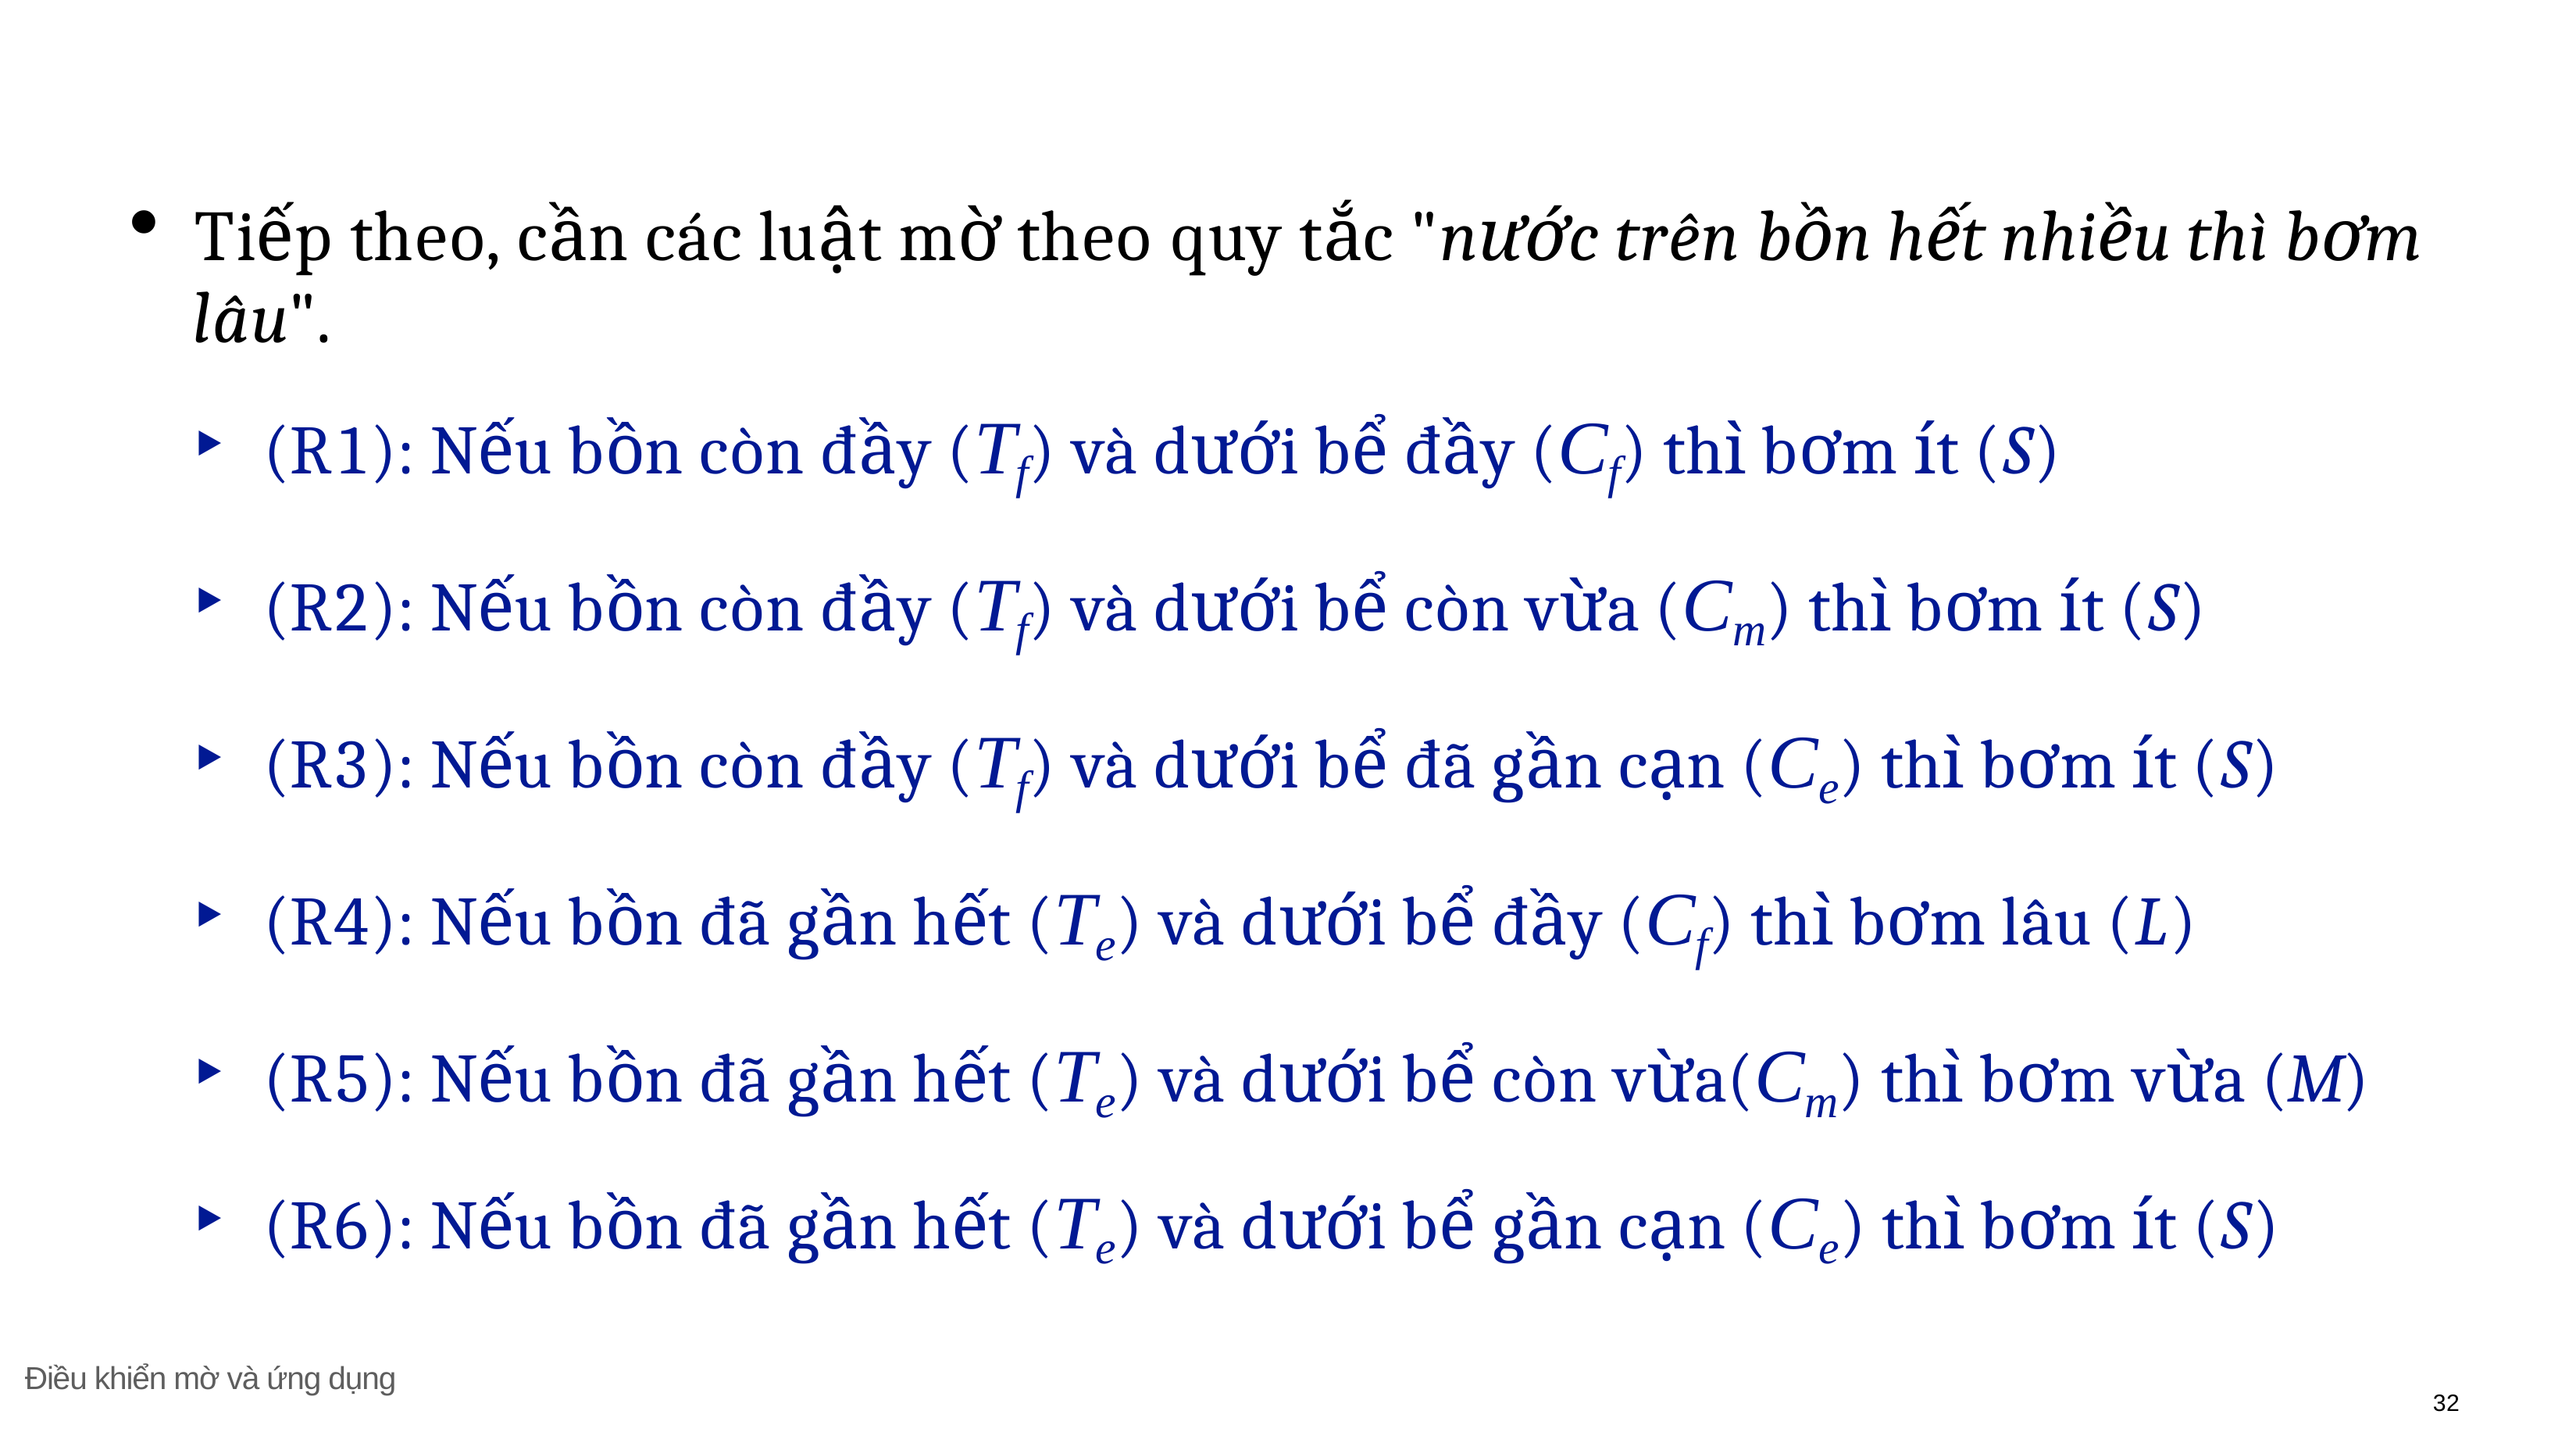

Tiếp theo, cần các luật mờ theo quy tắc "nước trên bồn hết nhiều thì bơm lâu".
(R1): Nếu bồn còn đầy (Tf) và dưới bể đầy (Cf) thı̀ bơm ı́t (S)
(R2): Nếu bồn còn đầy (Tf) và dưới bể còn vừa (Cm) thı̀ bơm ı́t (S)
(R3): Nếu bồn còn đầy (Tf) và dưới bể đã gần cạn (Ce) thı̀ bơm ı́t (S)
(R4): Nếu bồn đã gần hết (Te) và dưới bể đầy (Cf) thı̀ bơm lâu (L)
(R5): Nếu bồn đã gần hết (Te) và dưới bể còn vừa(Cm) thı̀ bơm vừa (M)
(R6): Nếu bồn đã gần hết (Te) và dưới bể gần cạn (Ce) thı̀ bơm ı́t (S)
Điều khiển mờ và ứng dụng
32